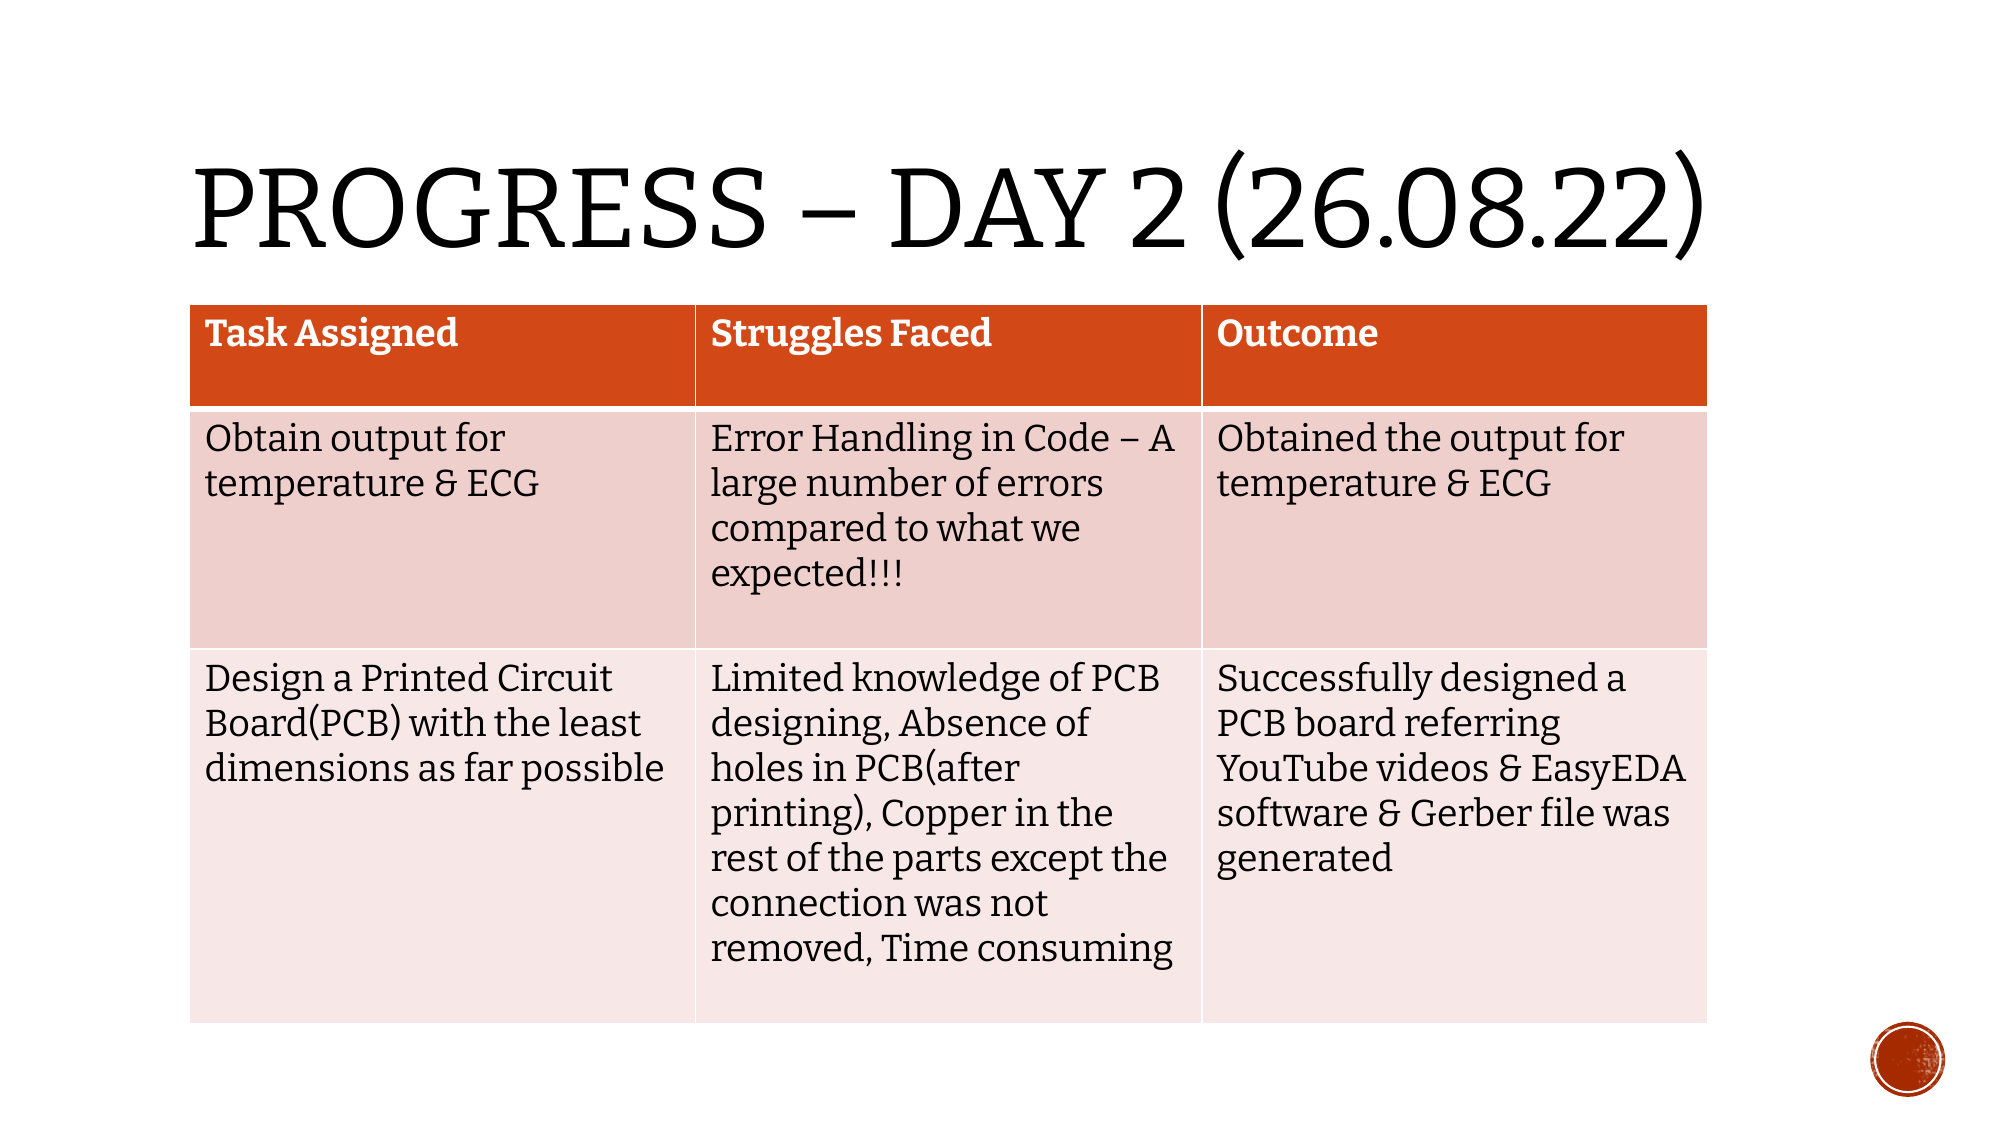

# Progress – day 2 (26.08.22)
| Task Assigned | Struggles Faced | Outcome |
| --- | --- | --- |
| Obtain output for temperature & ECG | Error Handling in Code – A large number of errors compared to what we expected!!! | Obtained the output for temperature & ECG |
| Design a Printed Circuit Board(PCB) with the least dimensions as far possible | Limited knowledge of PCB designing, Absence of holes in PCB(after printing), Copper in the rest of the parts except the connection was not removed, Time consuming | Successfully designed a PCB board referring YouTube videos & EasyEDA software & Gerber file was generated |